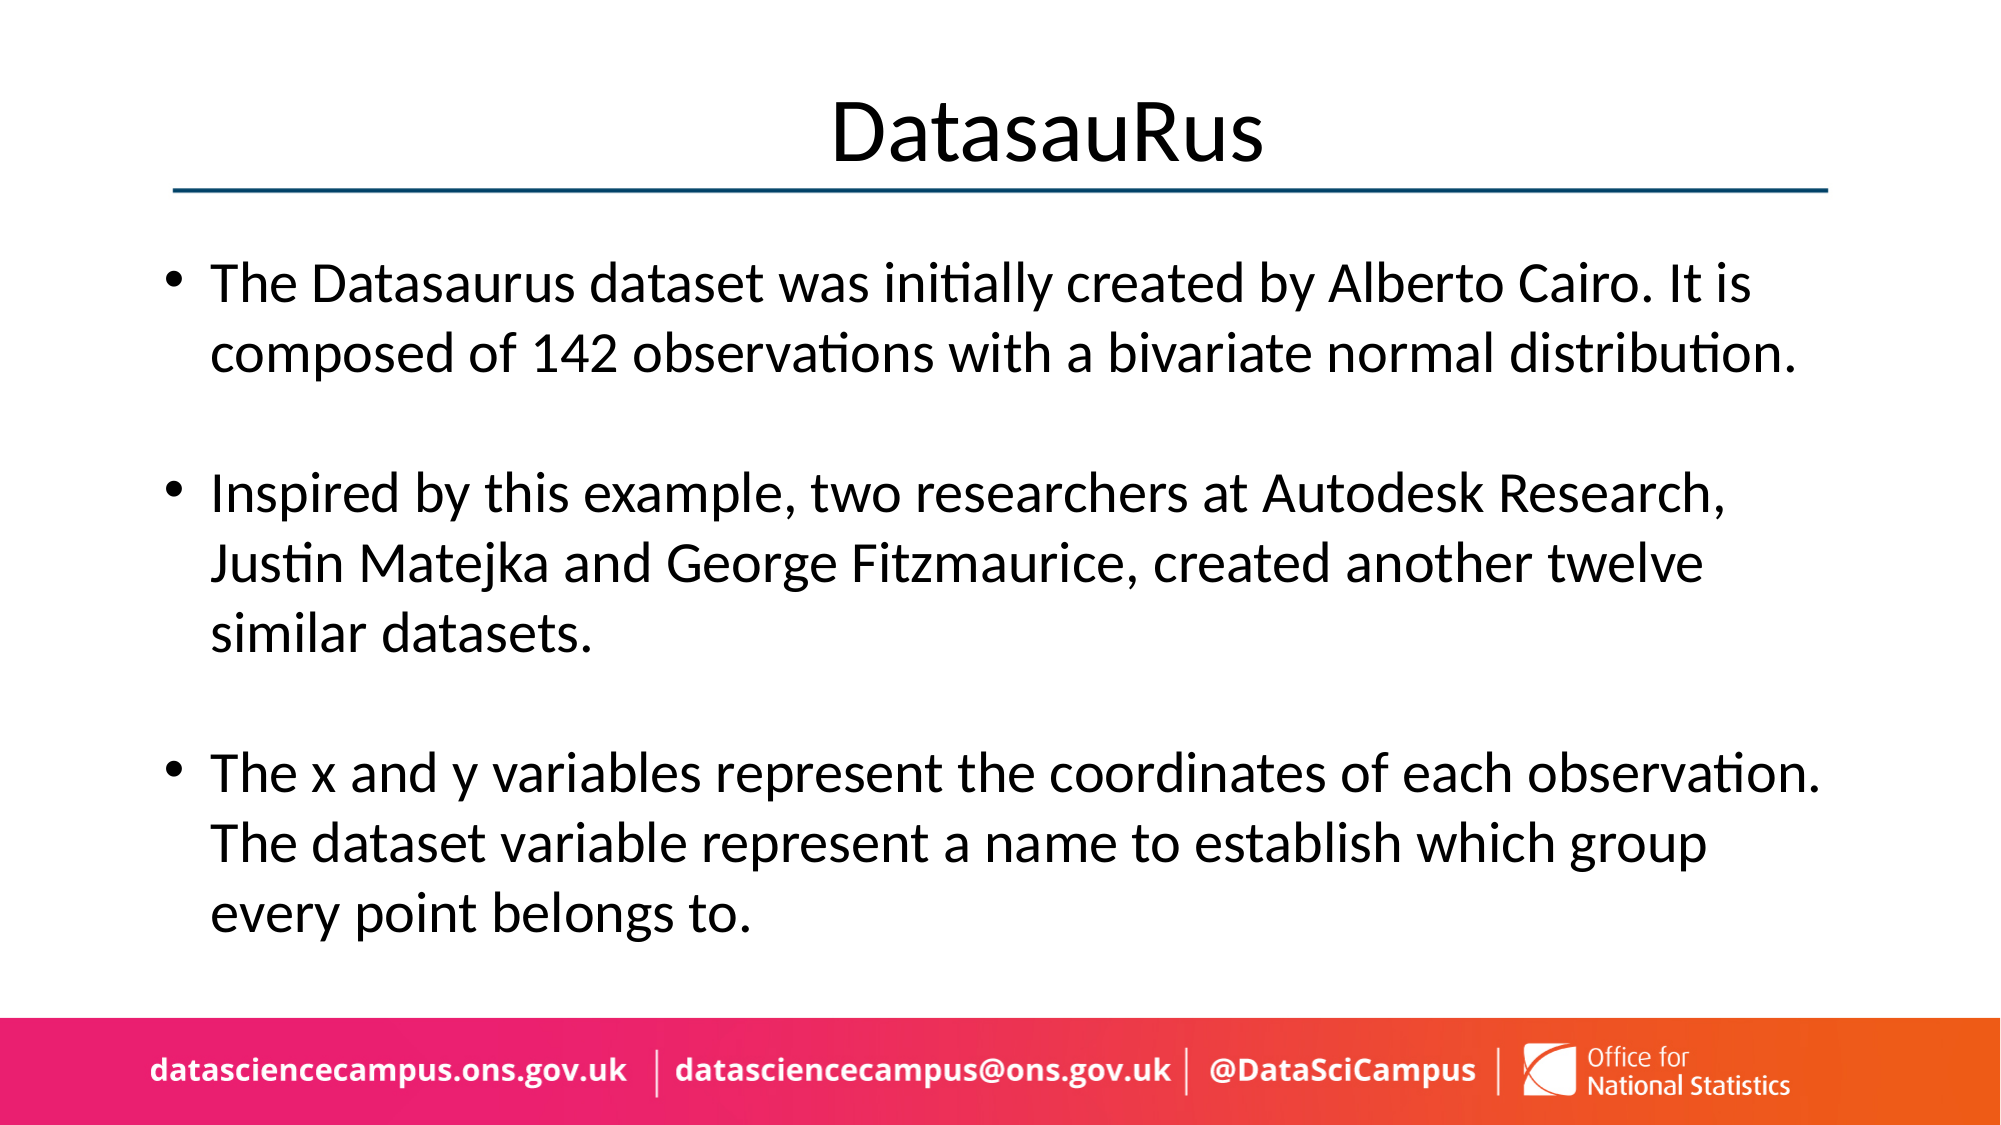

# DatasauRus
The Datasaurus dataset was initially created by Alberto Cairo. It is composed of 142 observations with a bivariate normal distribution.

Inspired by this example, two researchers at Autodesk Research, Justin Matejka and George Fitzmaurice, created another twelve similar datasets.

The x and y variables represent the coordinates of each observation. The dataset variable represent a name to establish which group every point belongs to.